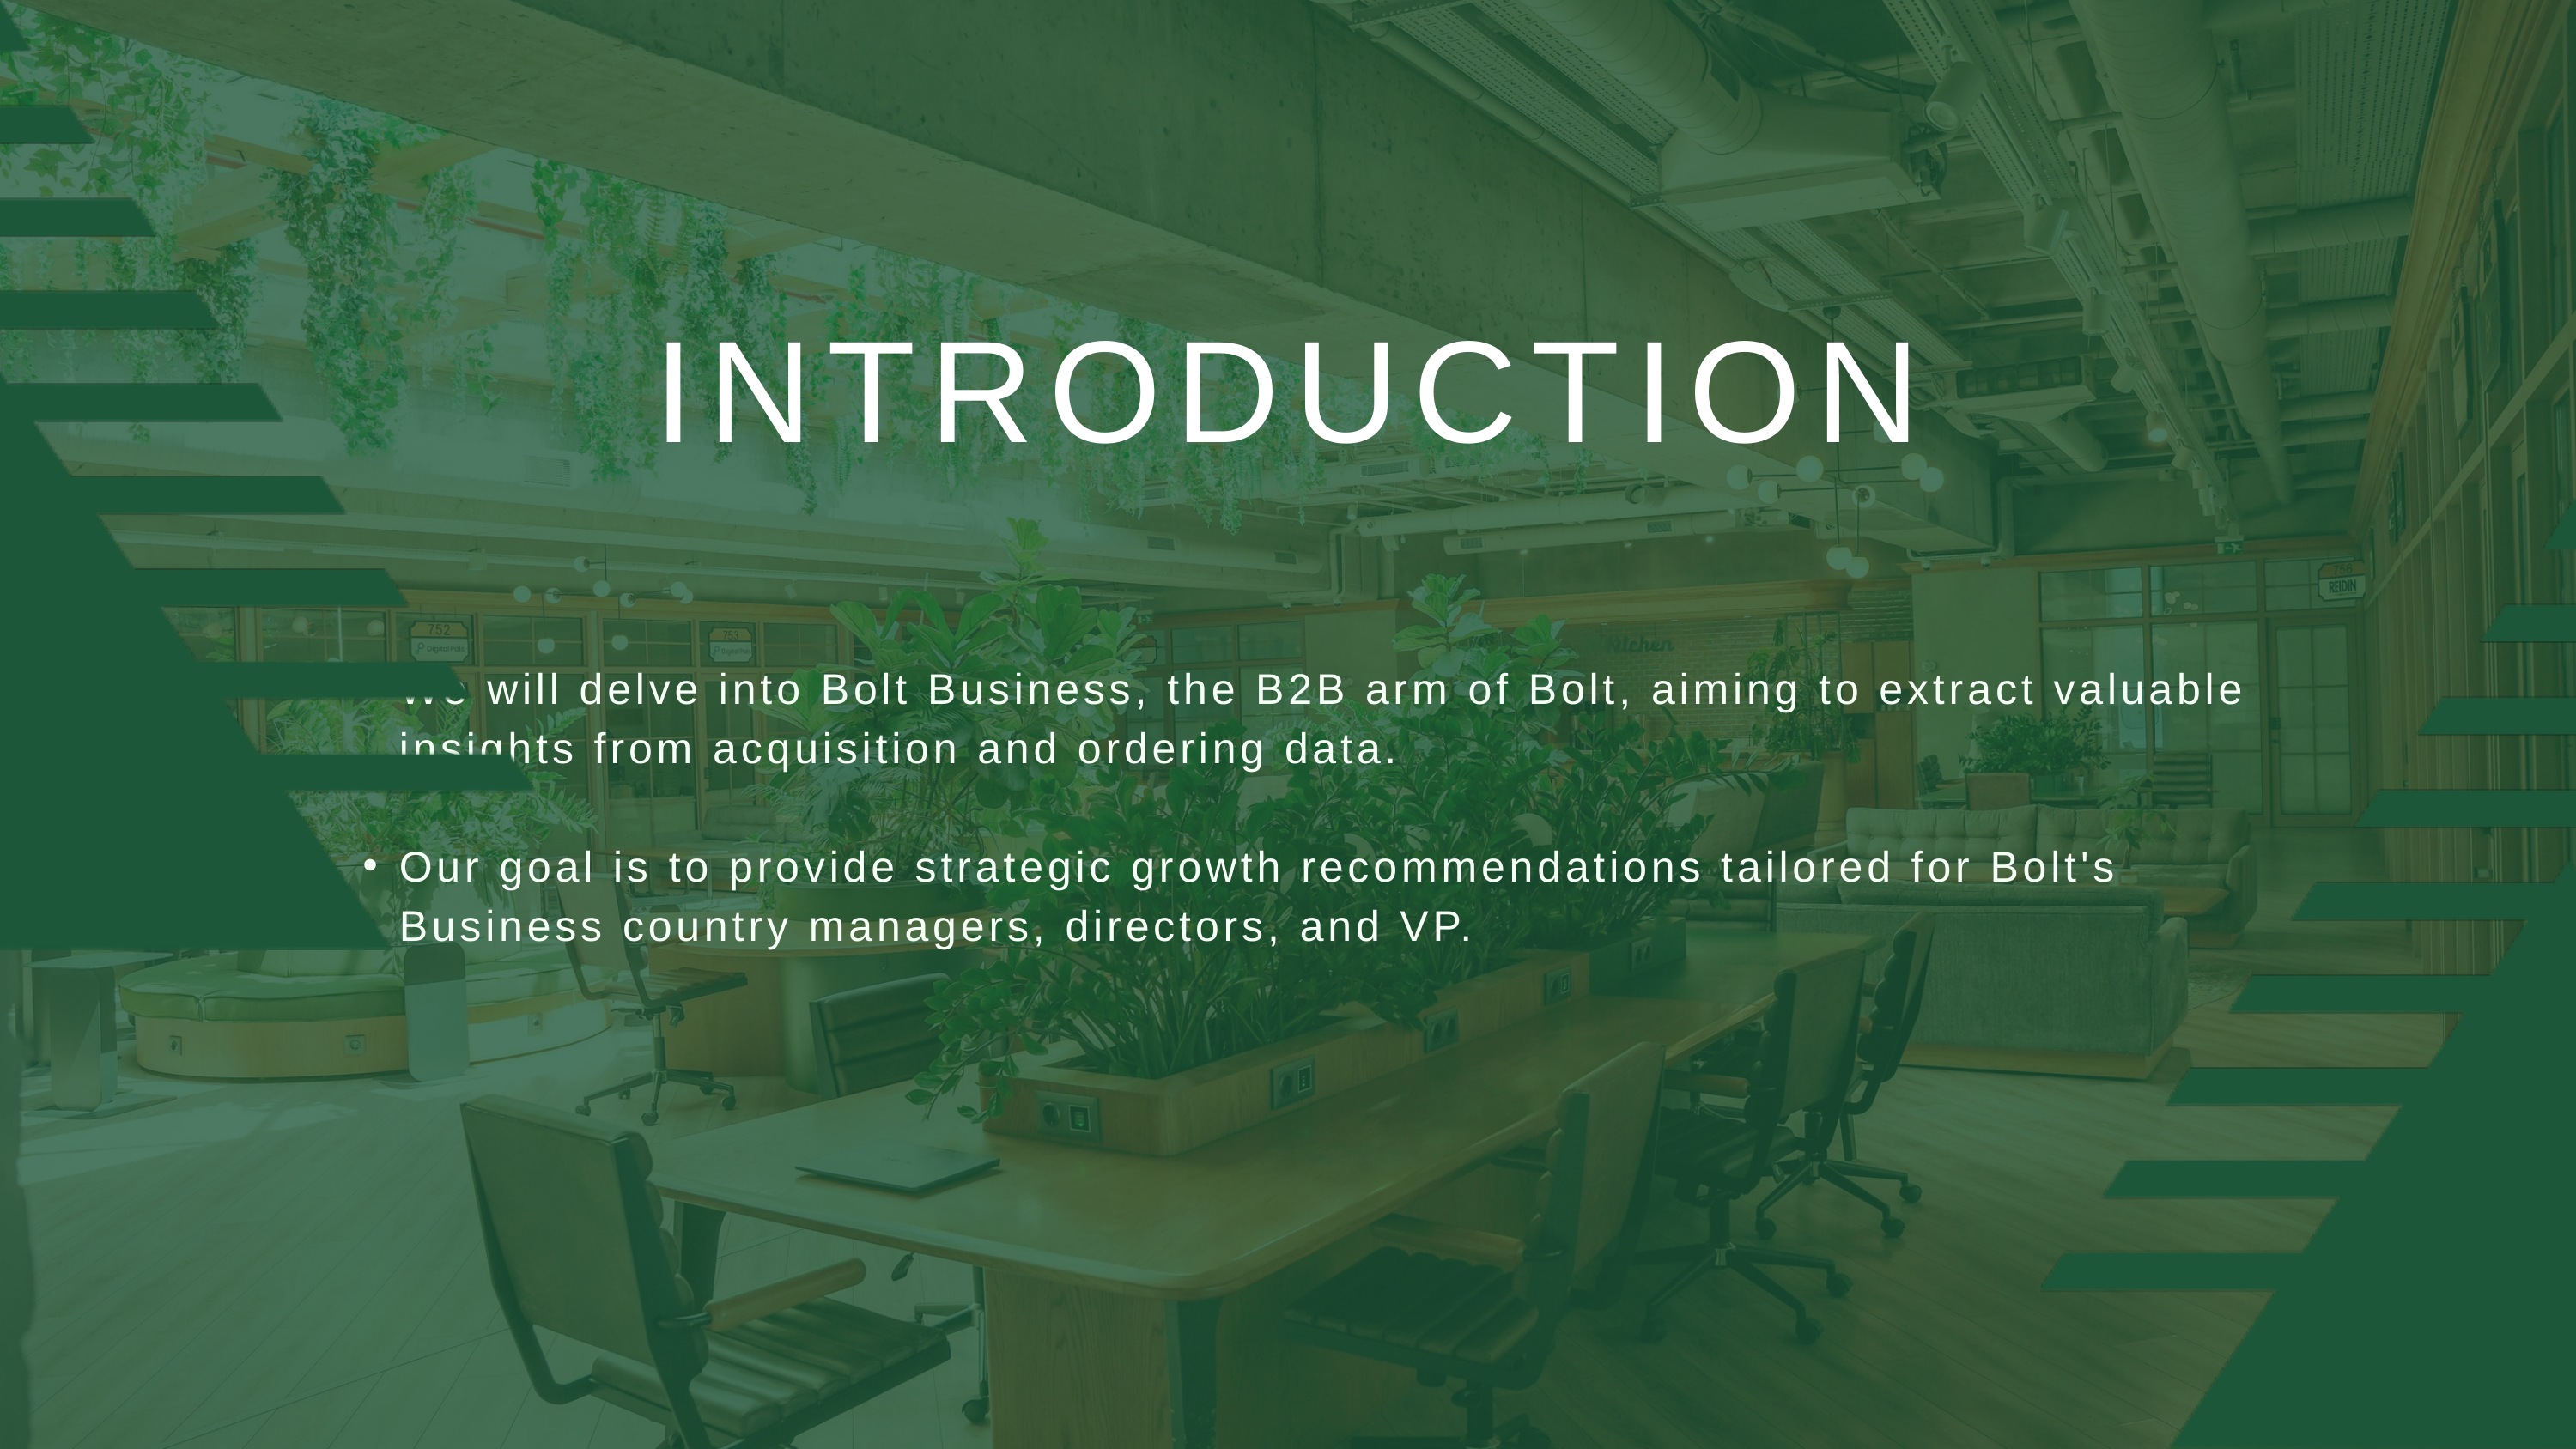

INTRODUCTION

We will delve into Bolt Business, the B2B arm of Bolt, aiming to extract valuable insights from acquisition and ordering data.

Our goal is to provide strategic growth recommendations tailored for Bolt's Business country managers, directors, and VP.